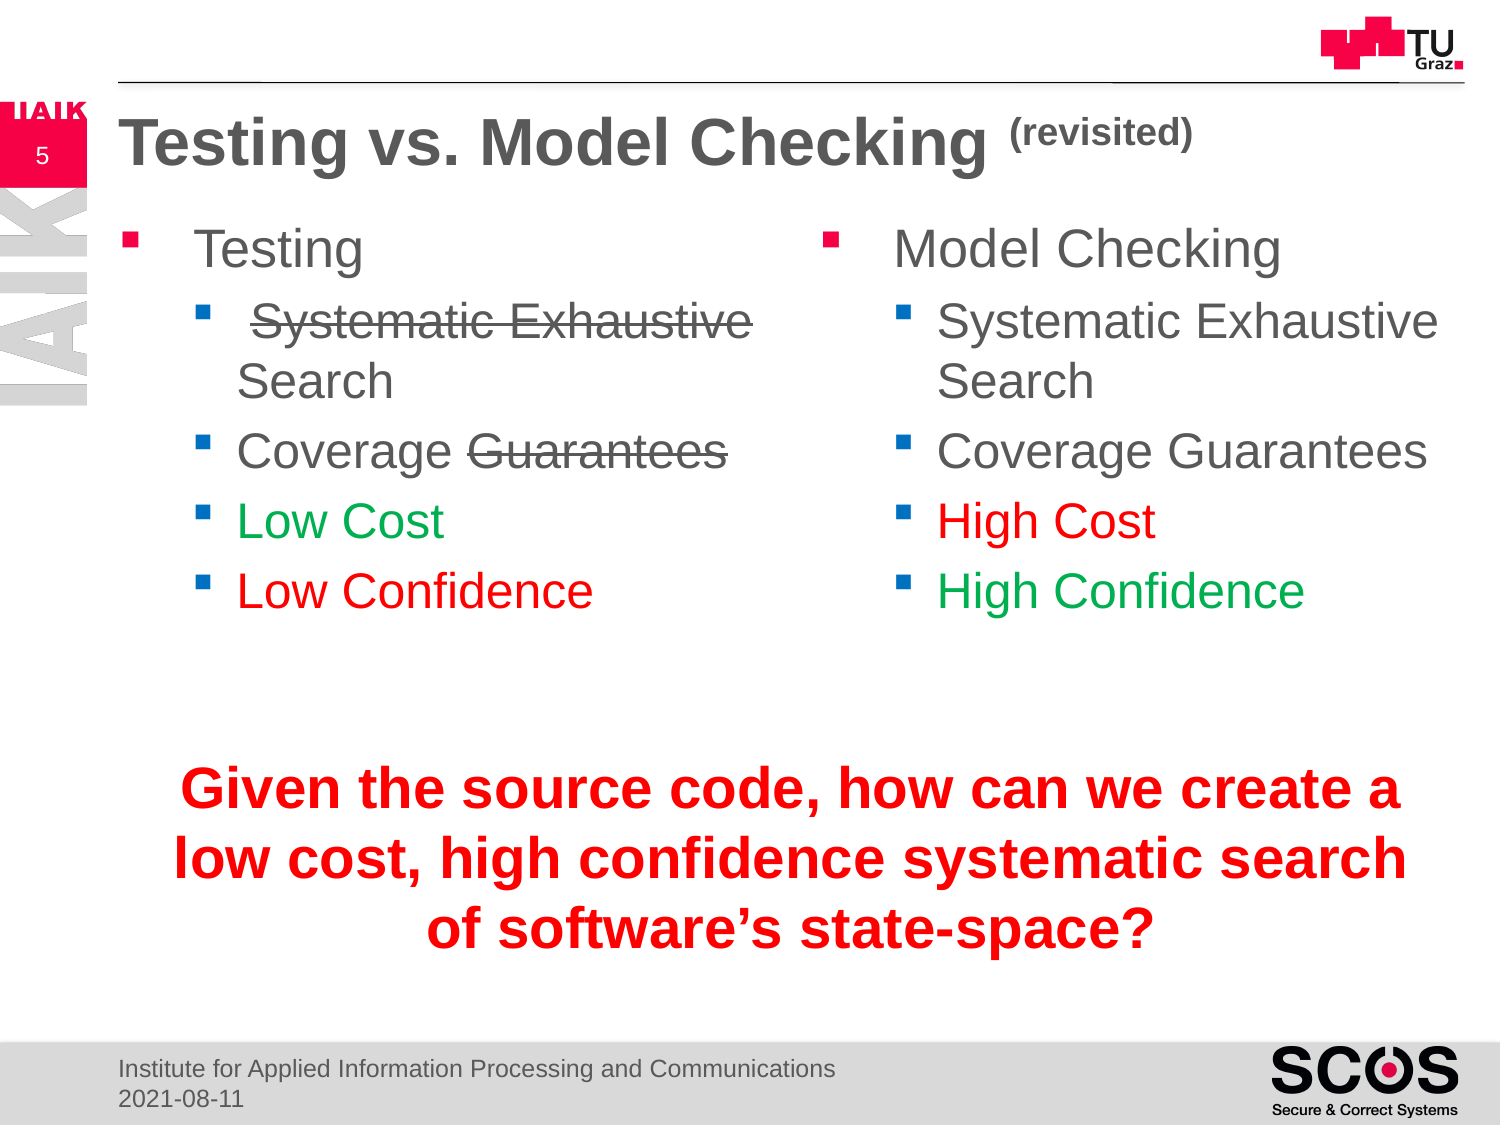

# Testing vs. Model Checking (revisited)
5
Testing
 Systematic Exhaustive Search
Coverage Guarantees
Low Cost
Low Confidence

Model Checking
Systematic Exhaustive Search
Coverage Guarantees
High Cost
High Confidence
Given the source code, how can we create a low cost, high confidence systematic search of software’s state-space?
Institute for Applied Information Processing and Communications
2021-08-11